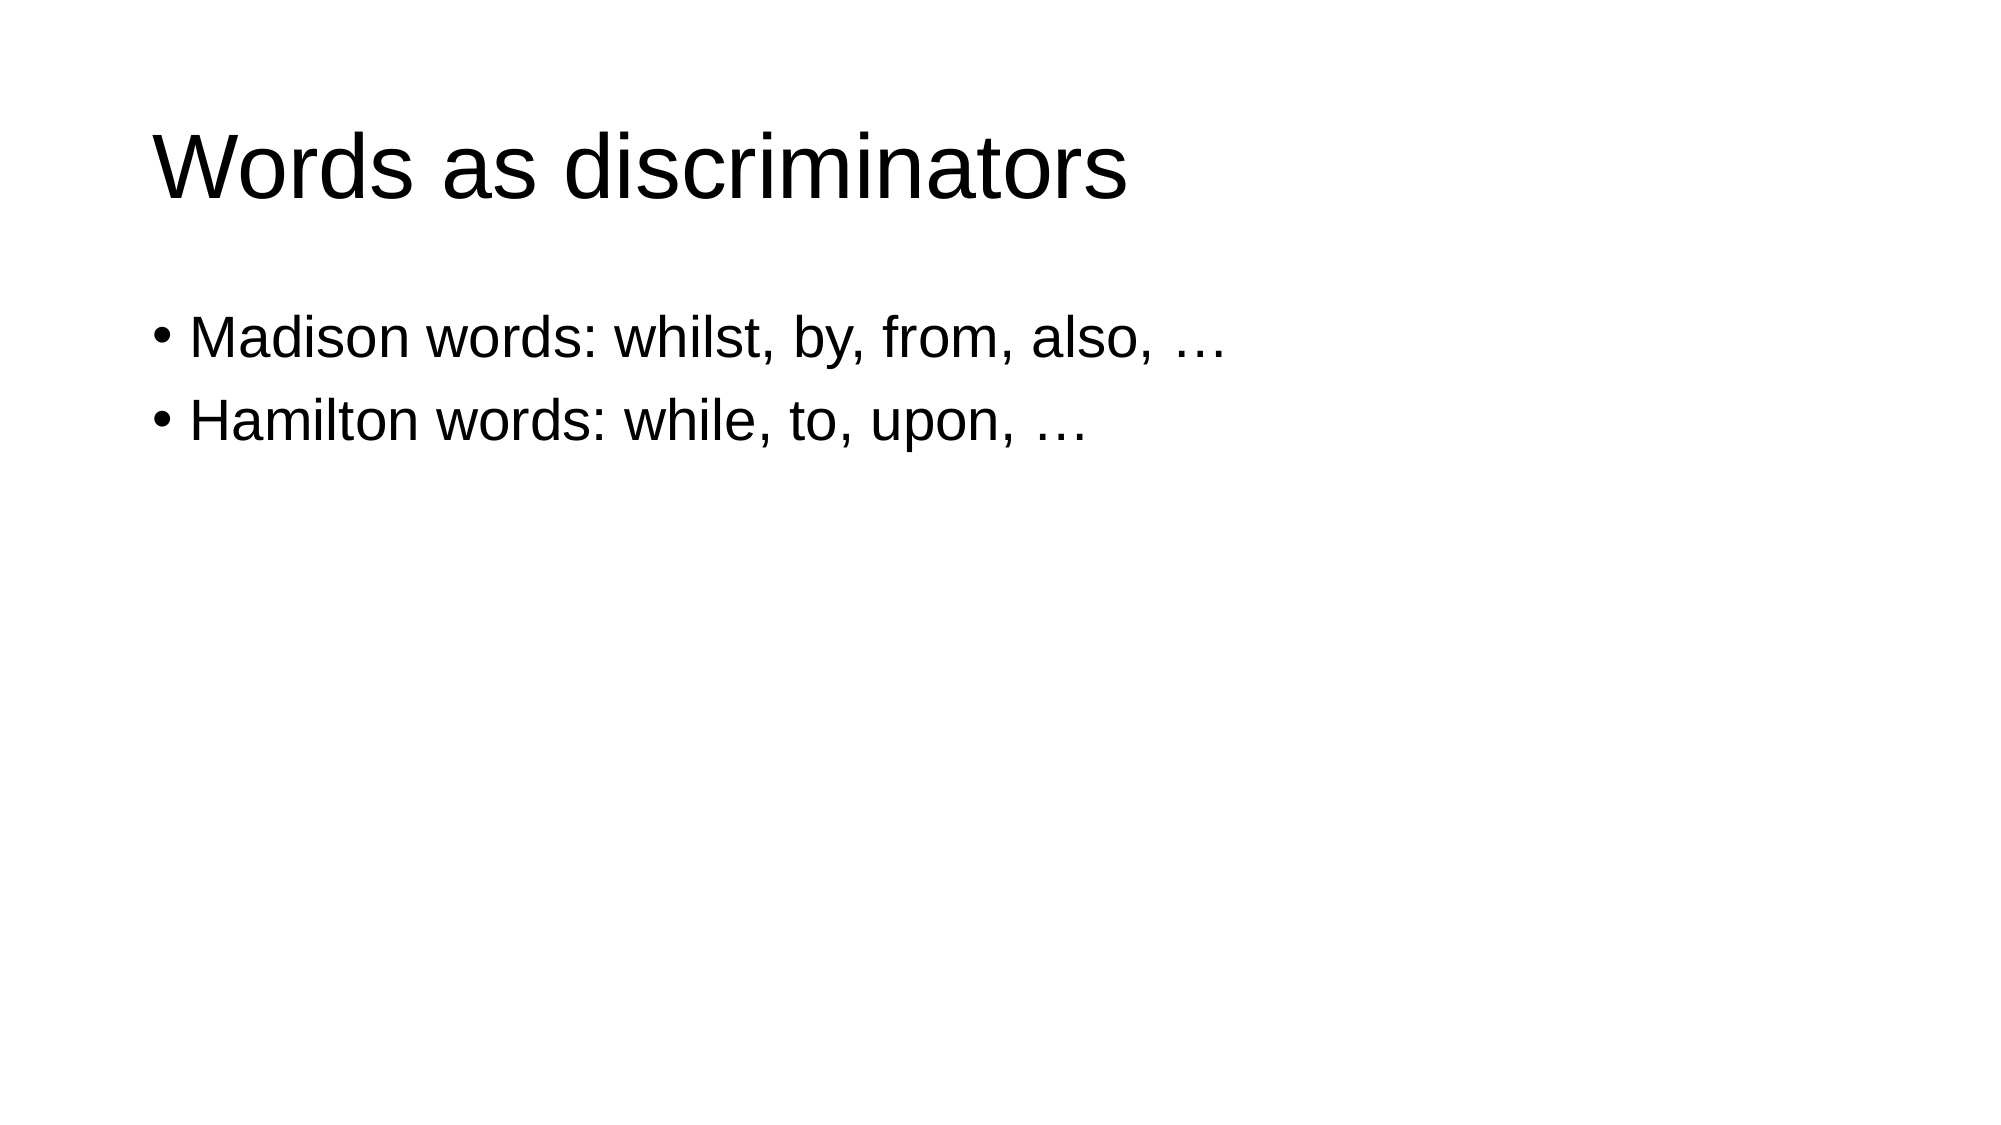

# Words as discriminators
Madison words: whilst, by, from, also, …
Hamilton words: while, to, upon, …